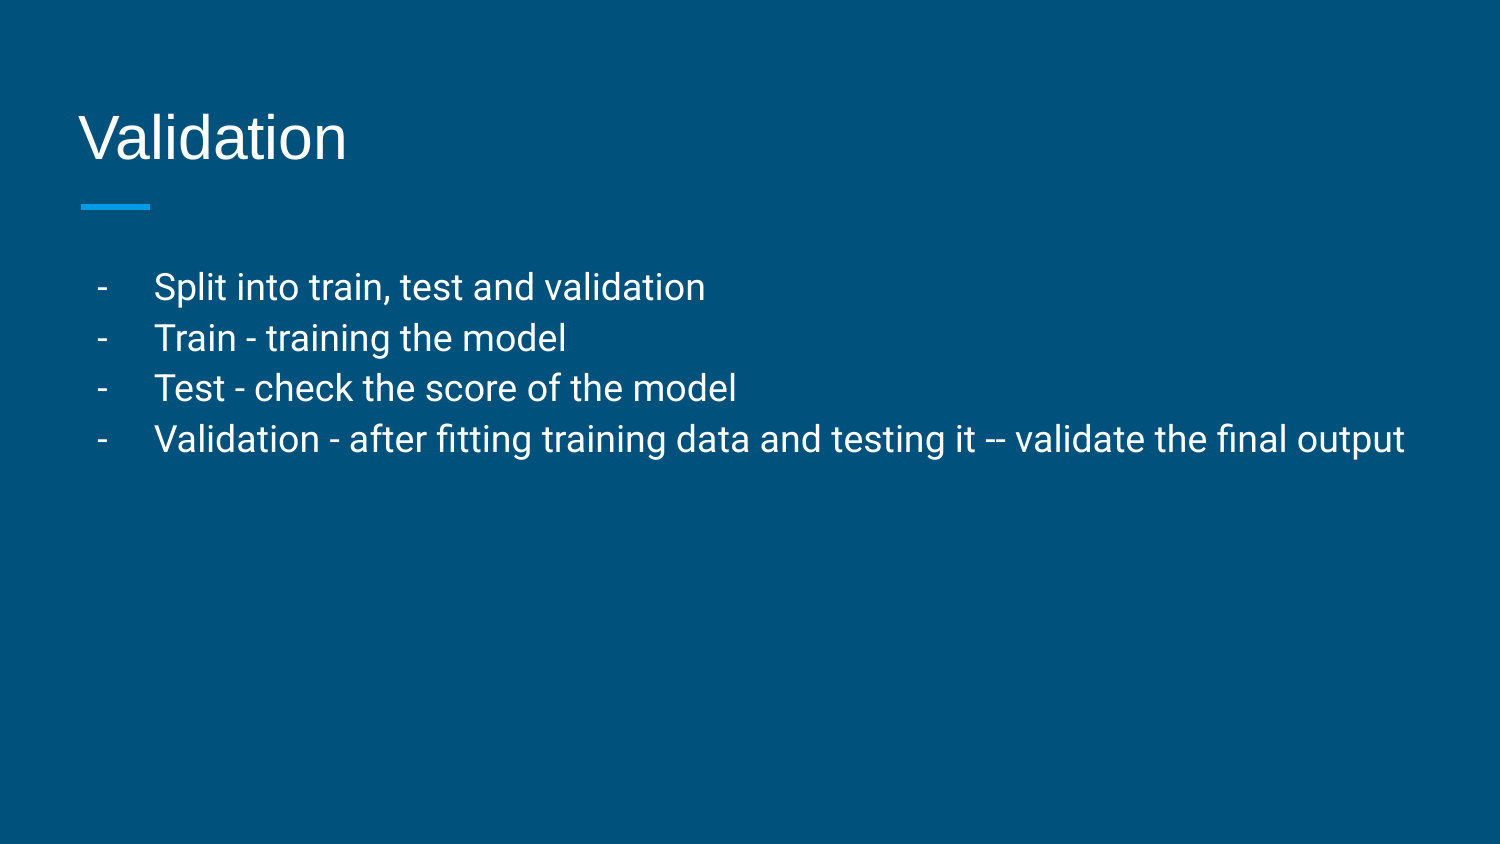

# Validation
Split into train, test and validation
Train - training the model
Test - check the score of the model
Validation - after fitting training data and testing it -- validate the final output